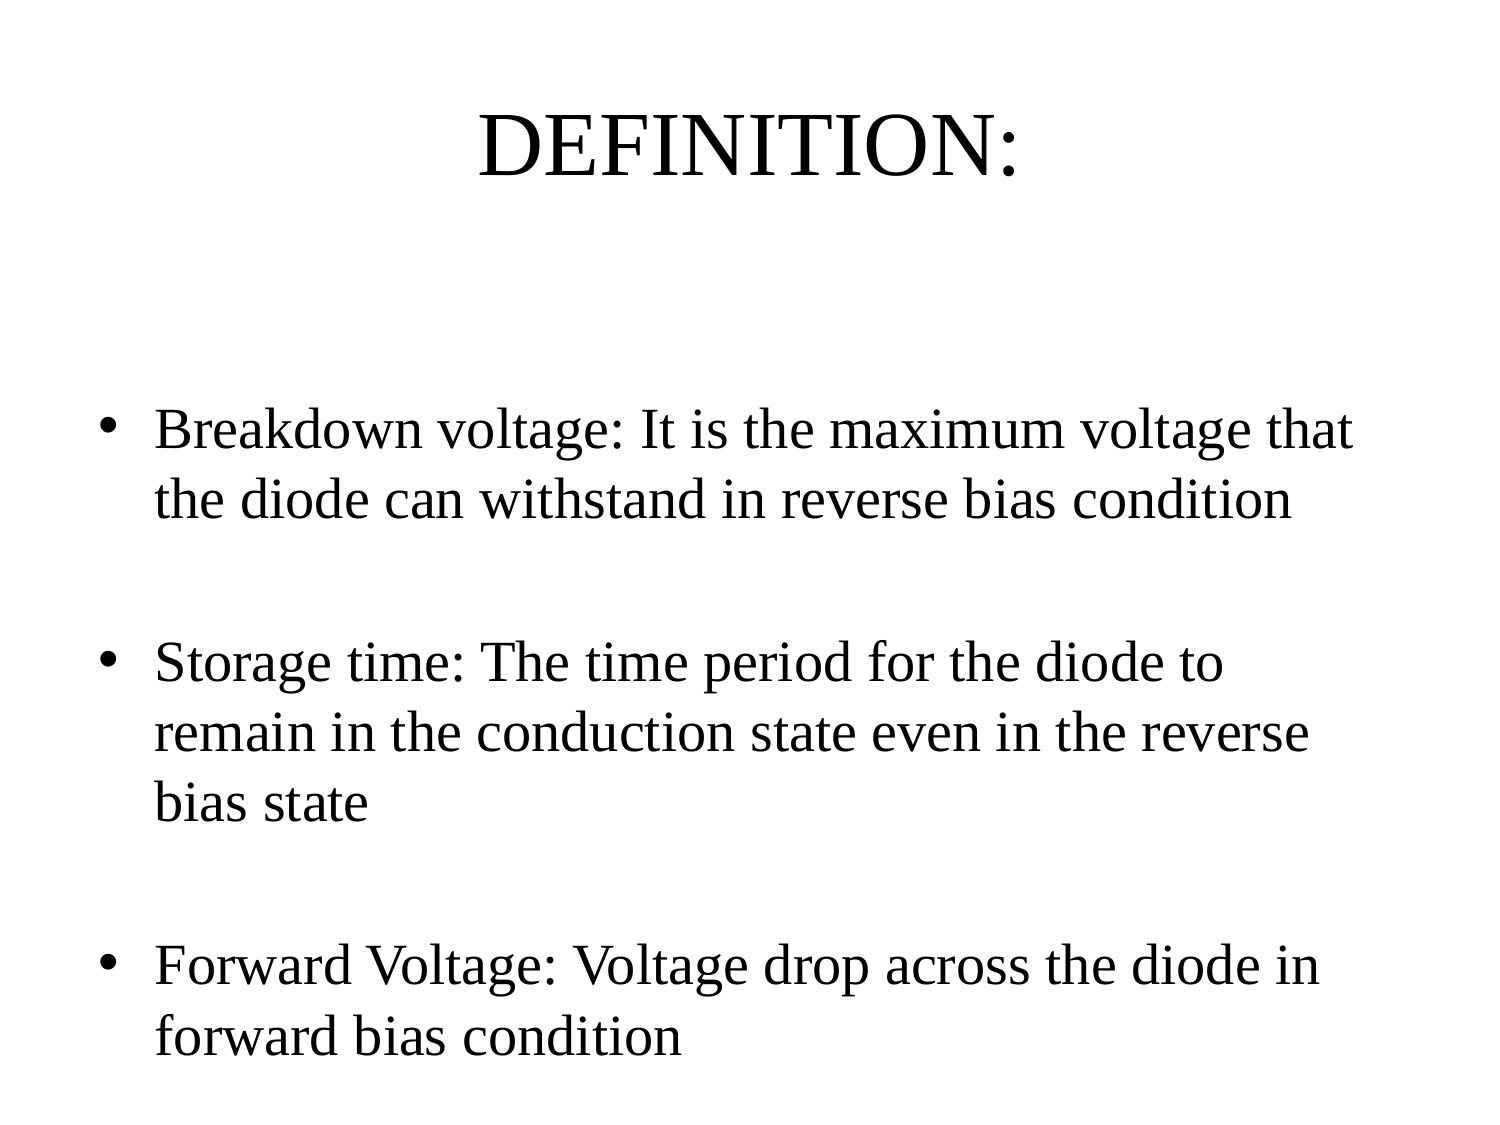

# DEFINITION:
Breakdown voltage: It is the maximum voltage that the diode can withstand in reverse bias condition

Storage time: The time period for the diode to remain in the conduction state even in the reverse bias state

Forward Voltage: Voltage drop across the diode in forward bias condition